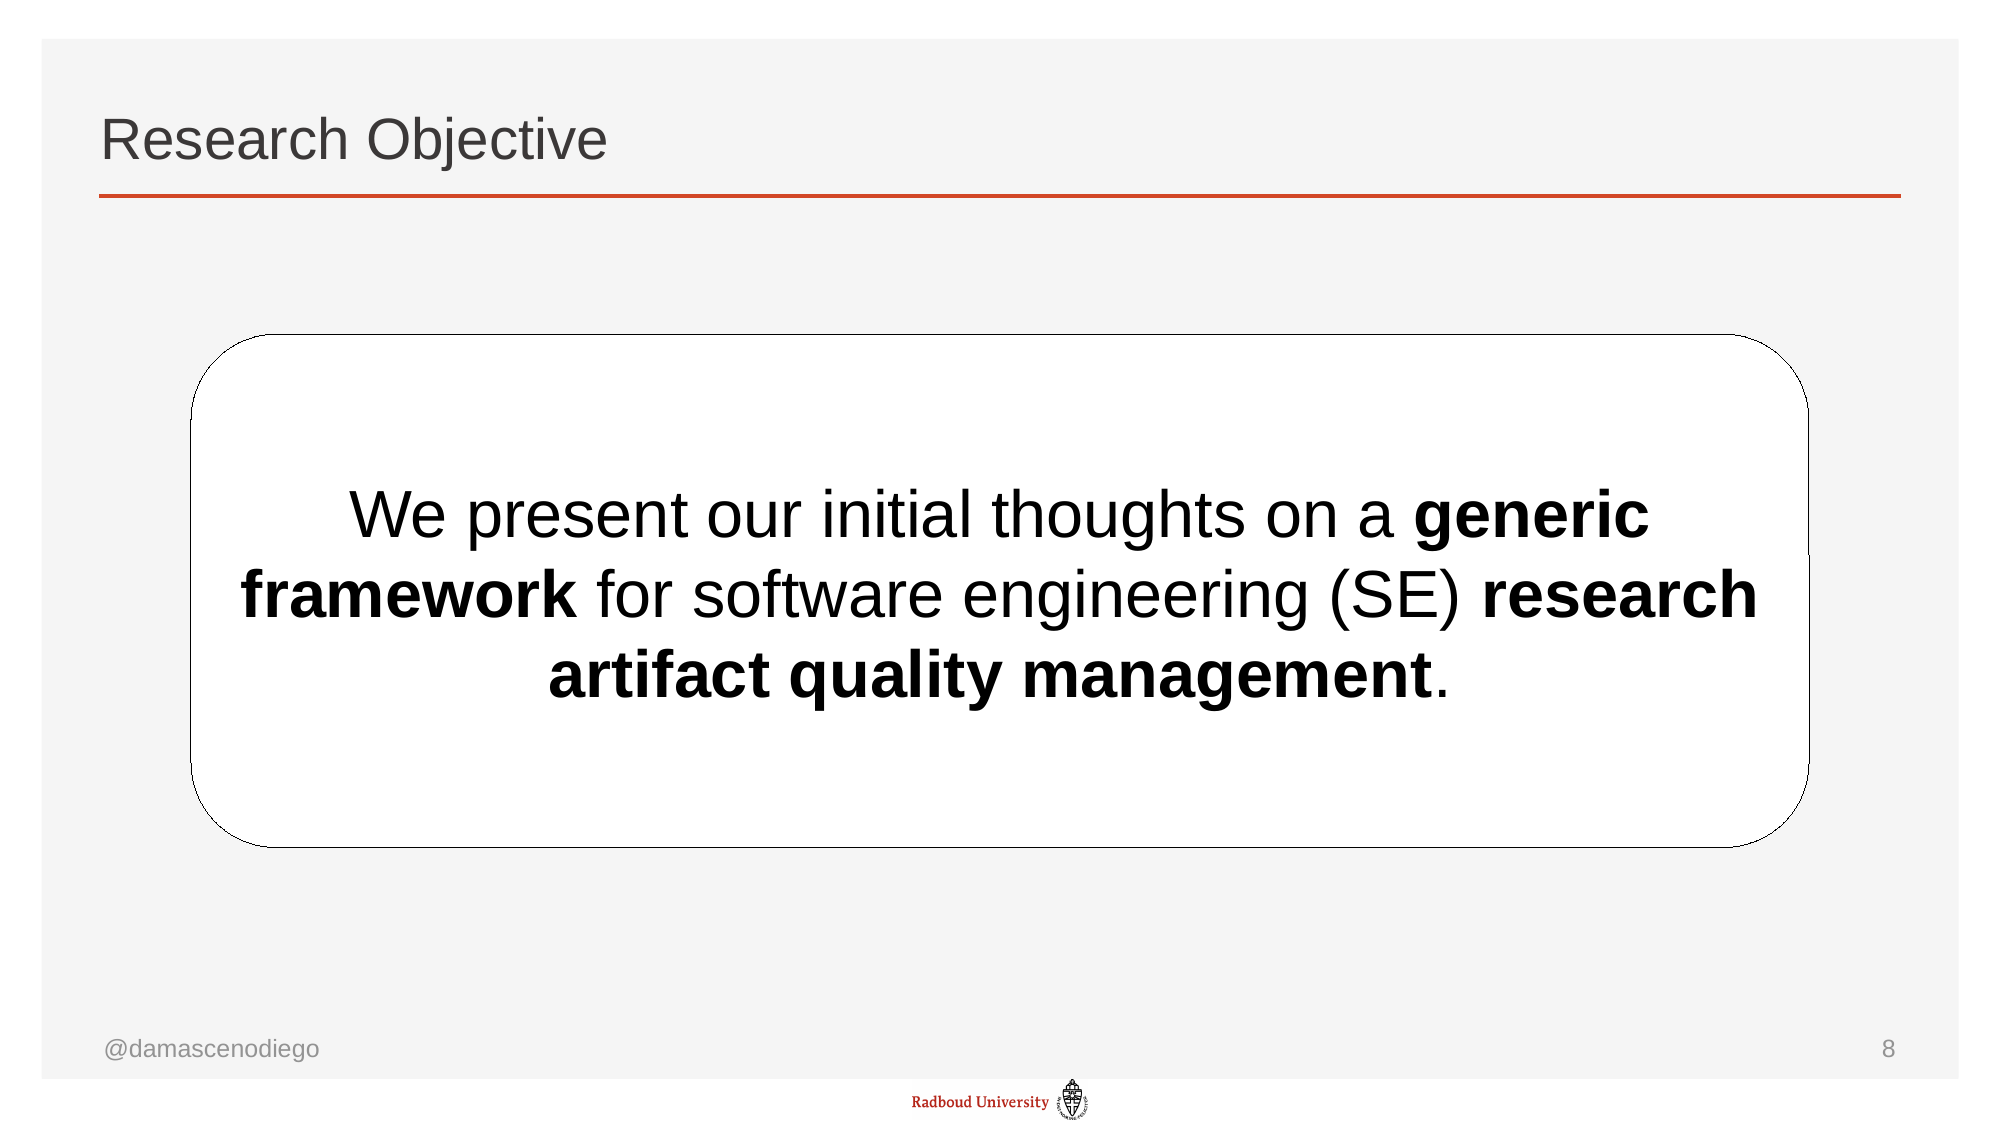

# Research Objective
We present our initial thoughts on a generic framework for software engineering (SE) research artifact quality management.
@damascenodiego
8